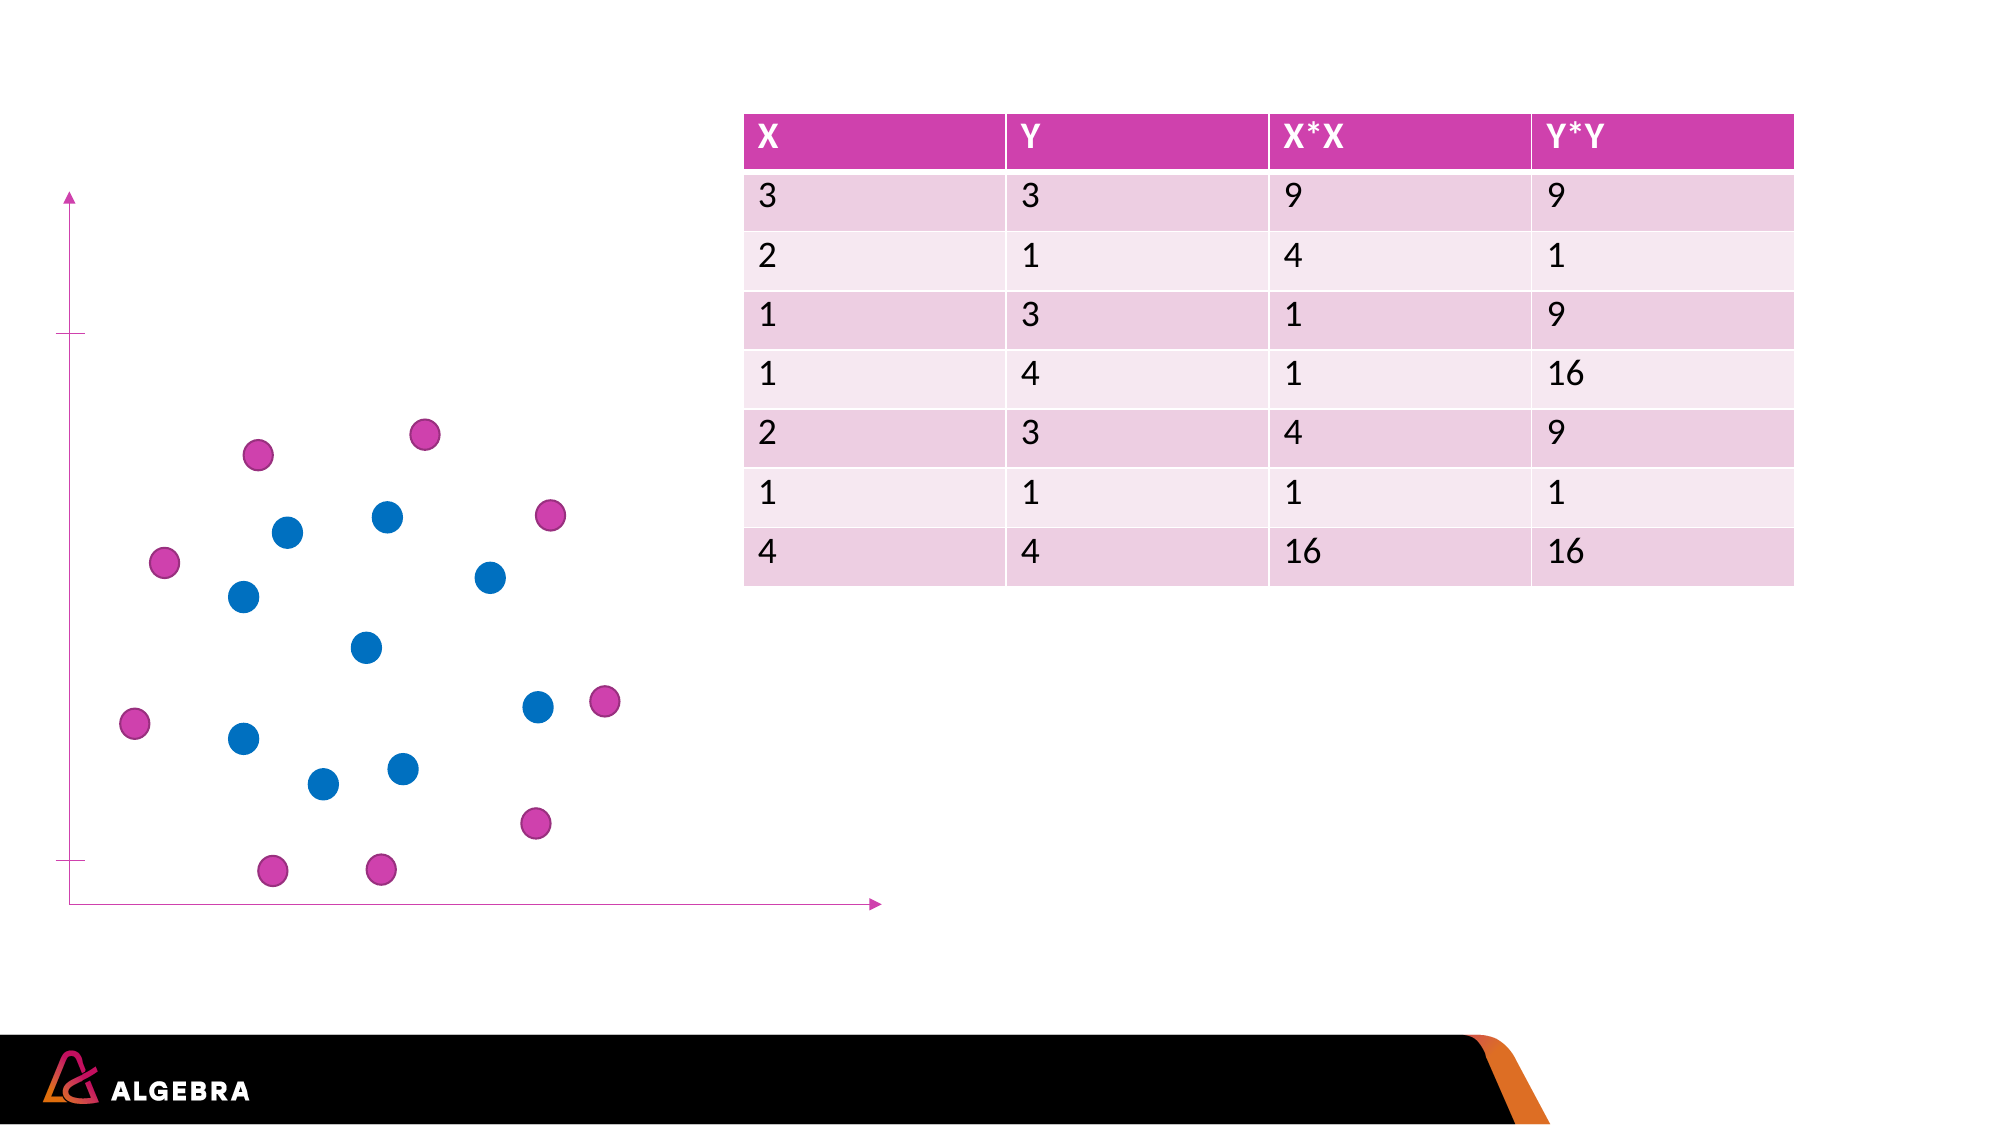

| X | Y |
| --- | --- |
| 3 | 3 |
| 2 | 1 |
| 1 | 3 |
| 1 | 4 |
| 2 | 3 |
| 1 | 1 |
| 4 | 4 |
| X\*X | Y\*Y |
| --- | --- |
| 9 | 9 |
| 4 | 1 |
| 1 | 9 |
| 1 | 16 |
| 4 | 9 |
| 1 | 1 |
| 16 | 16 |